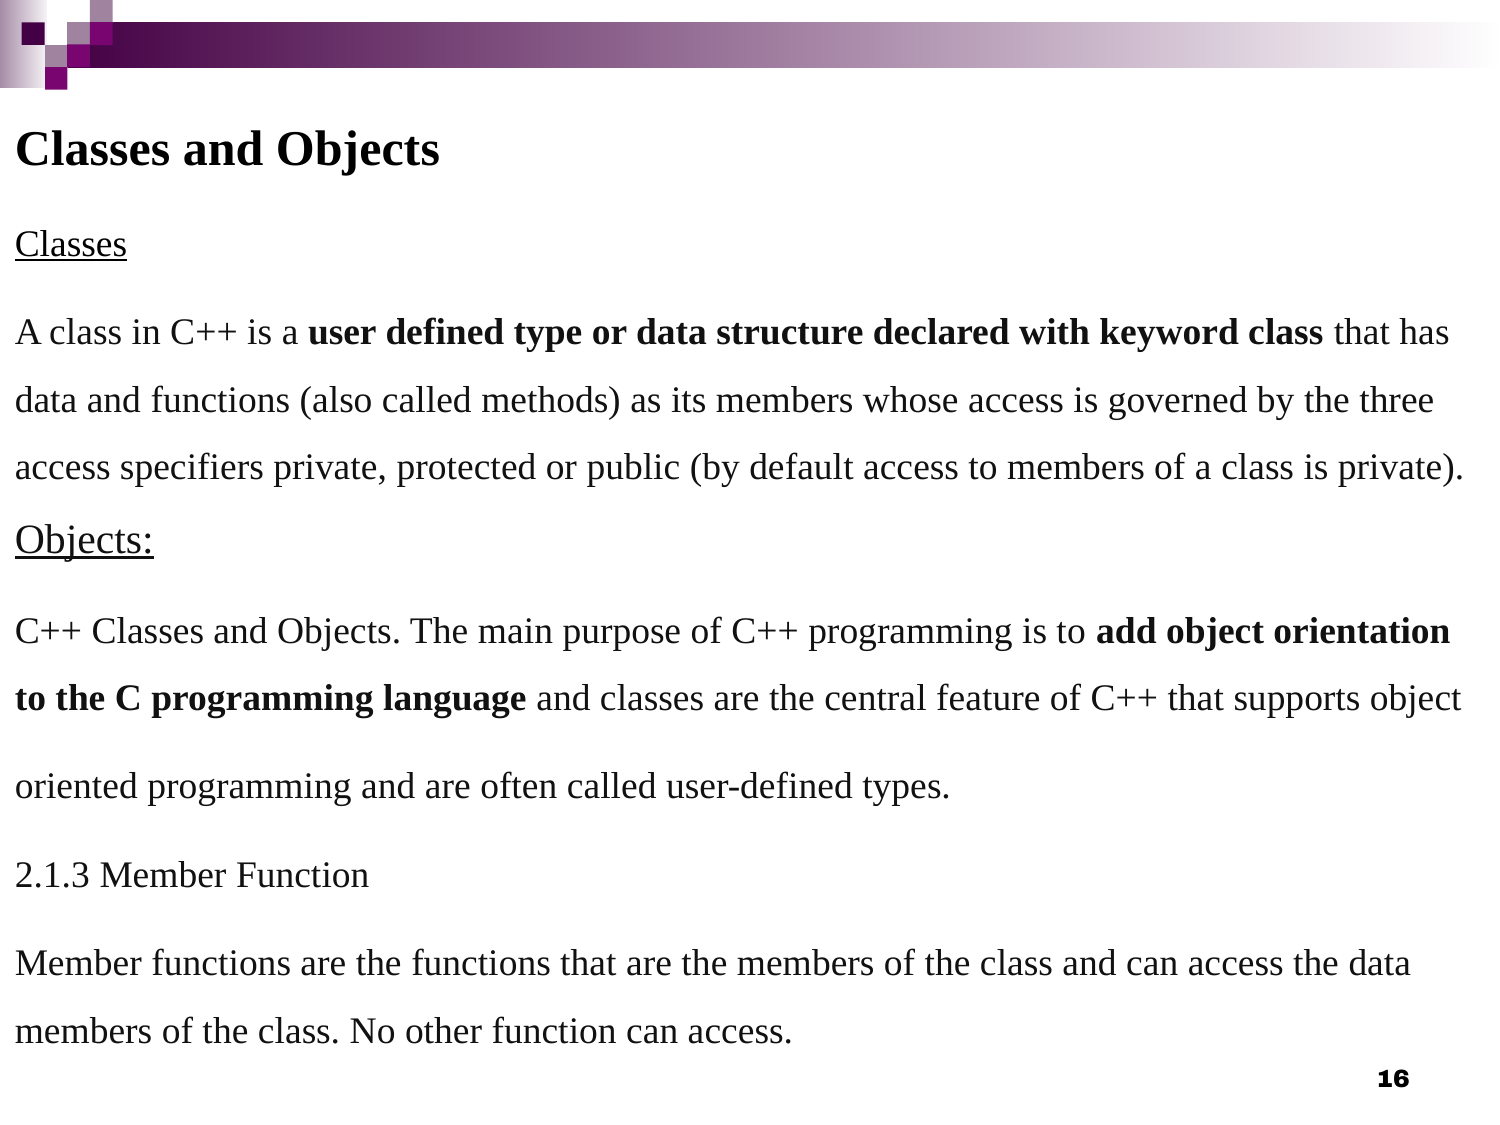

Classes and Objects
Classes
A class in C++ is a user defined type or data structure declared with keyword class that has data and functions (also called methods) as its members whose access is governed by the three access specifiers private, protected or public (by default access to members of a class is private). Objects:
C++ Classes and Objects. The main purpose of C++ programming is to add object orientation to the C programming language and classes are the central feature of C++ that supports object
oriented programming and are often called user-defined types.
2.1.3 Member Function
Member functions are the functions that are the members of the class and can access the data members of the class. No other function can access.

16